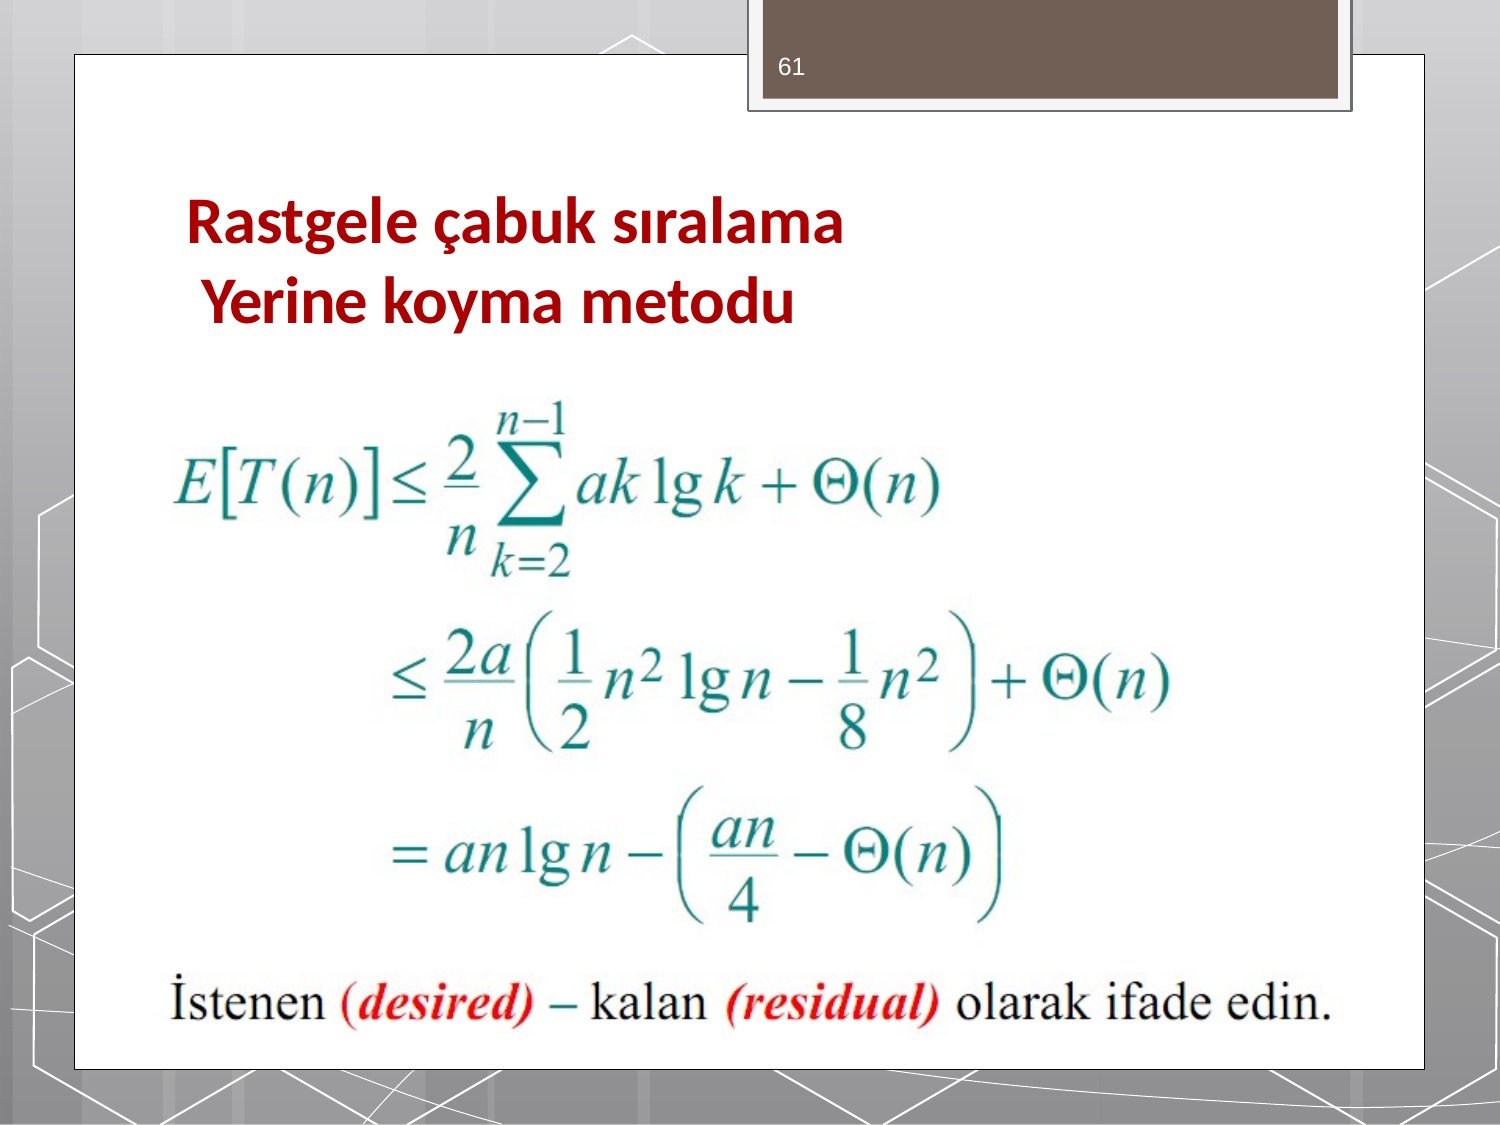

61
# Rastgele çabuk sıralama  Yerine koyma metodu